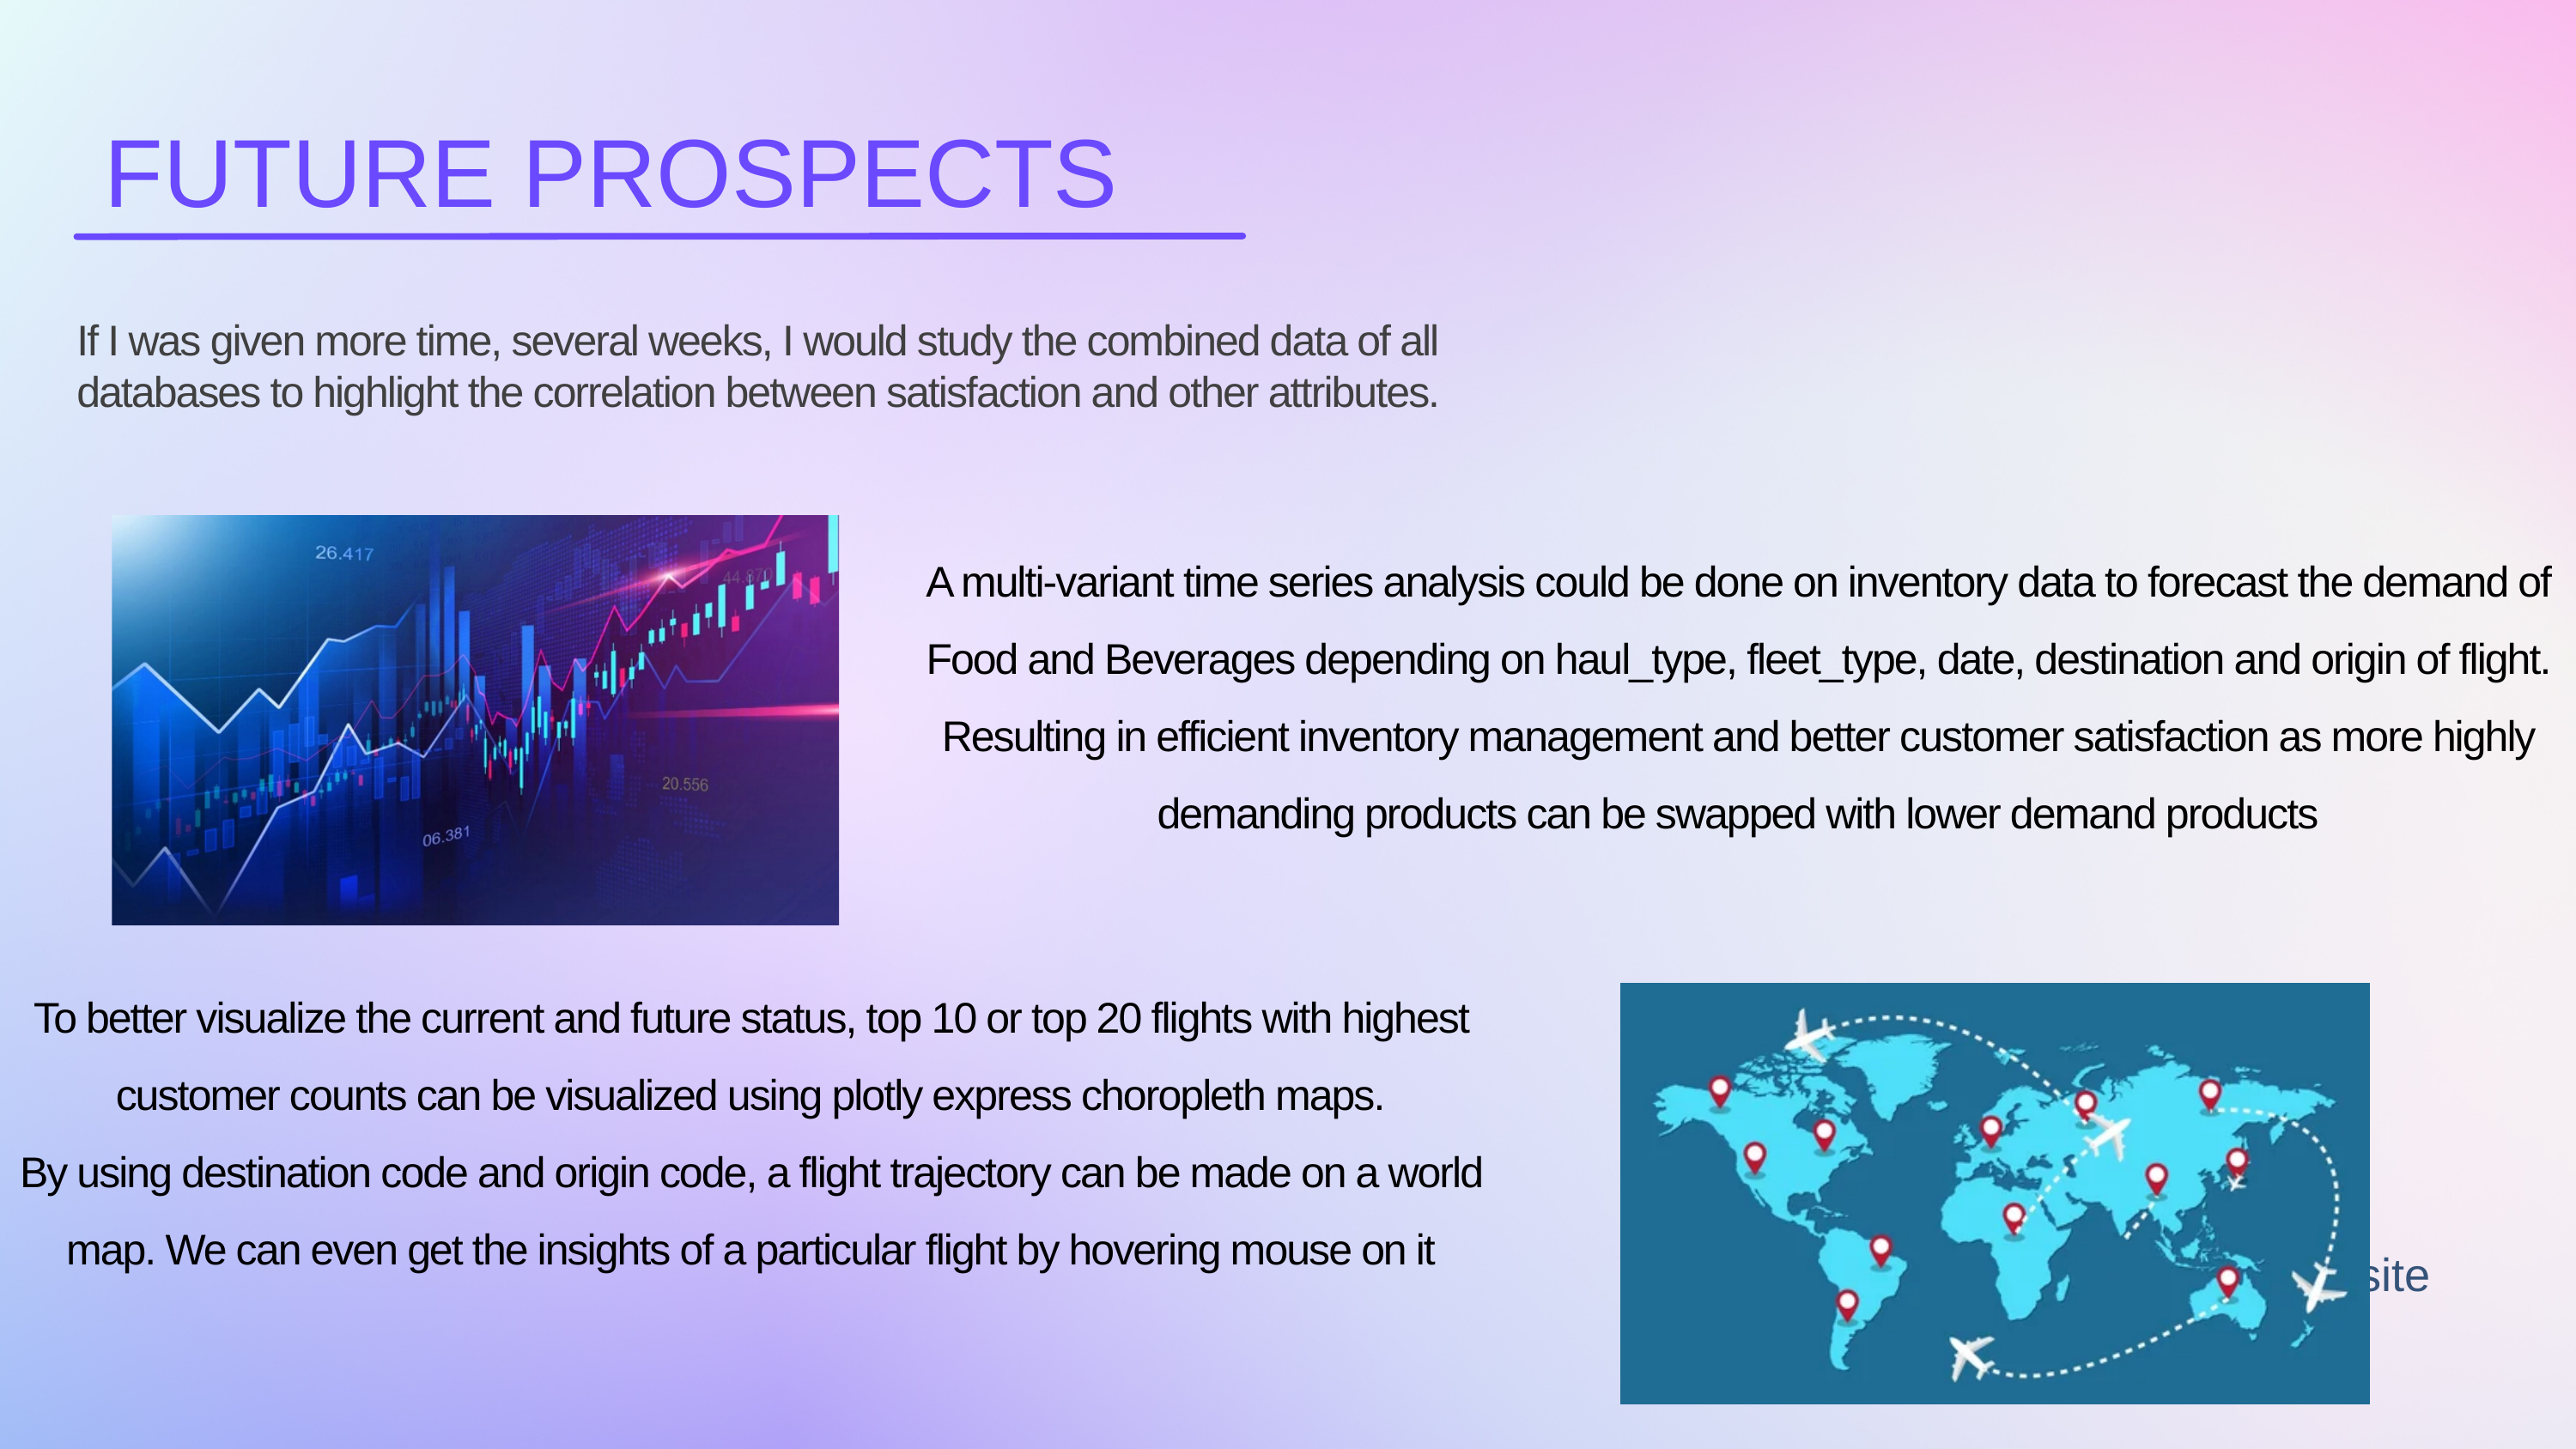

FUTURE PROSPECTS

If I was given more time, several weeks, I would study the combined data of all databases to highlight the correlation between satisfaction and other attributes.

A multi-variant time series analysis could be done on inventory data to forecast the demand of Food and Beverages depending on haul_type, fleet_type, date, destination and origin of flight. Resulting in efficient inventory management and better customer satisfaction as more highly demanding products can be swapped with lower demand products
To better visualize the current and future status, top 10 or top 20 flights with highest customer counts can be visualized using plotly express choropleth maps.
By using destination code and origin code, a flight trajectory can be made on a world map. We can even get the insights of a particular flight by hovering mouse on it

@reallygreatsite